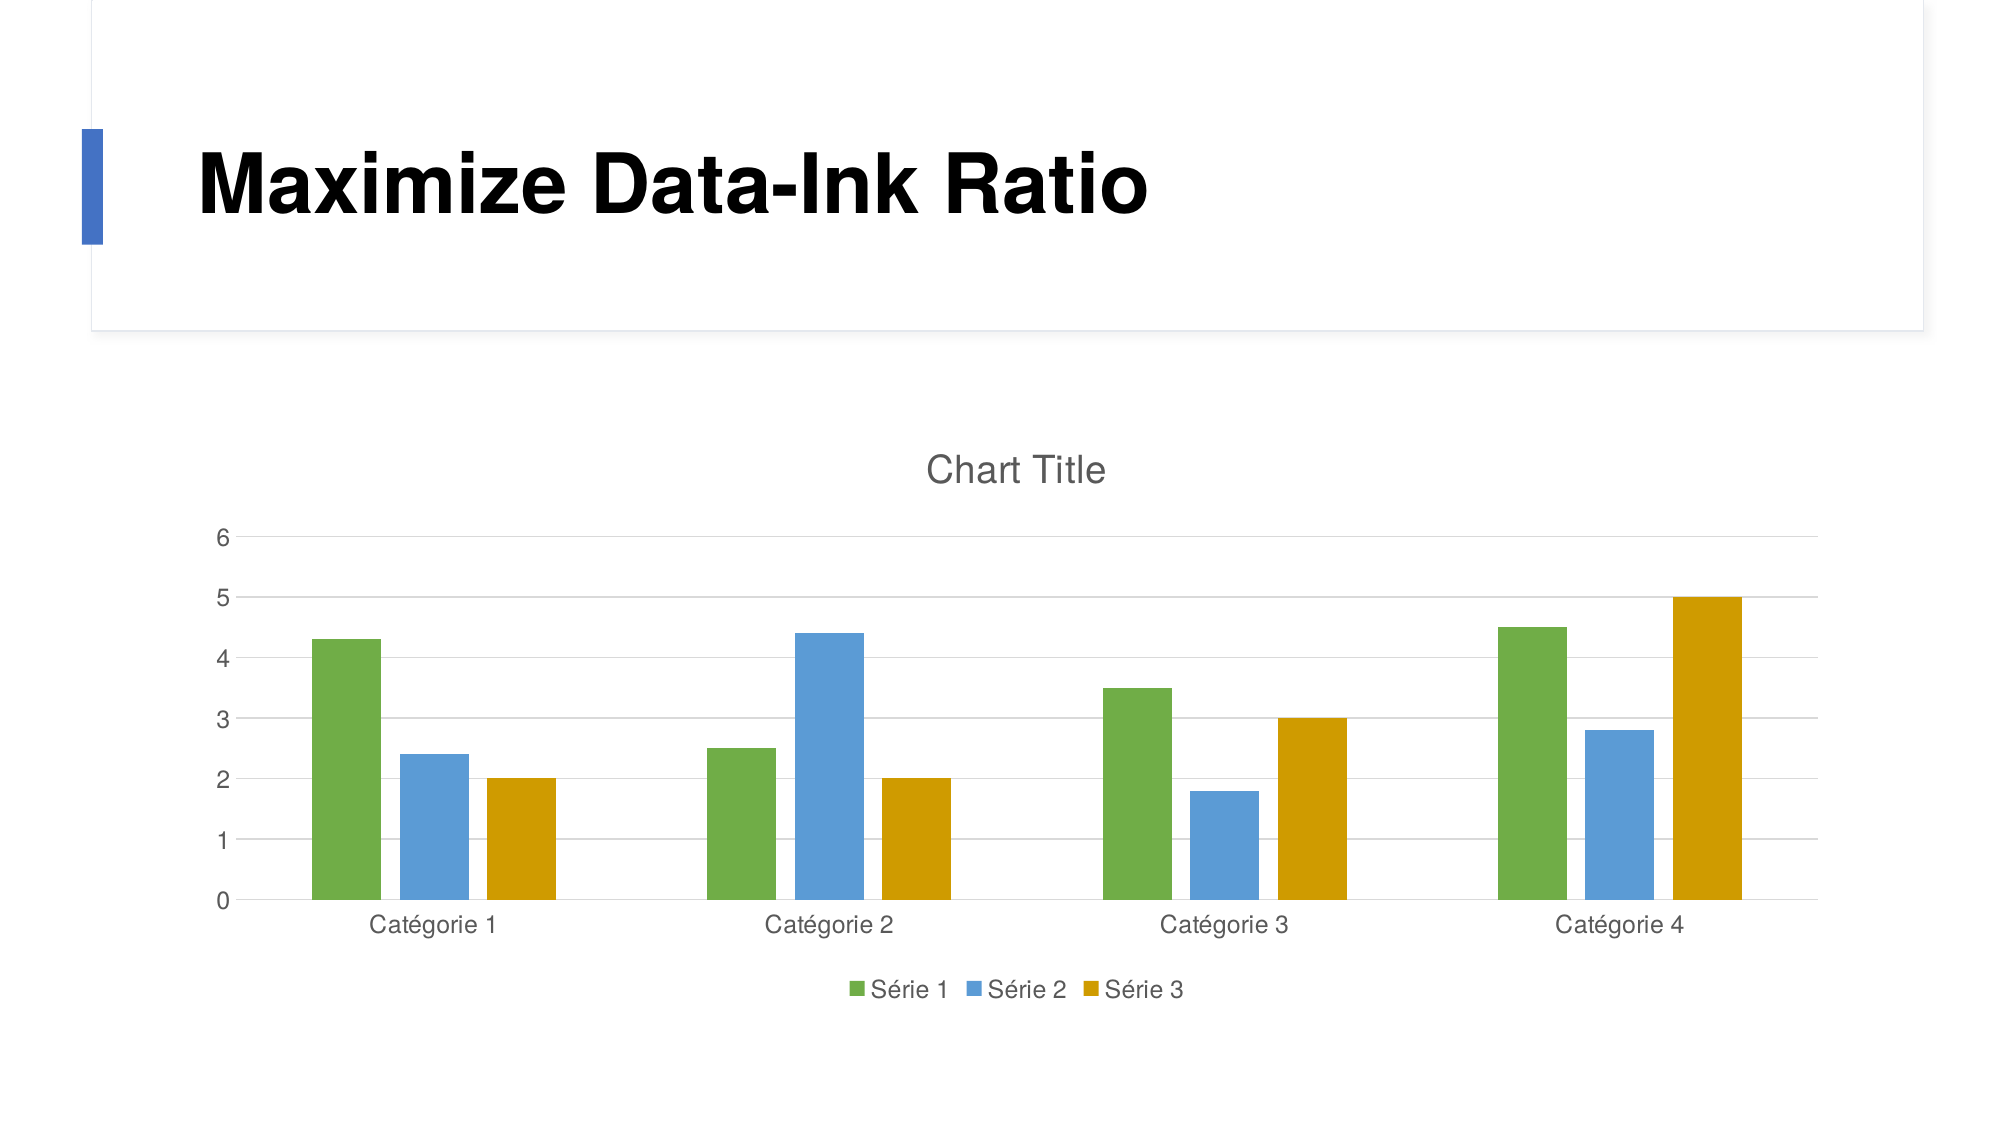

# Maximize Data-Ink Ratio

### Chart:

| Category | Série 1 | Série 2 | Série 3 |
|---|---|---|---|
| Catégorie 1 | 4.3 | 2.4 | 2.0 |
| Catégorie 2 | 2.5 | 4.4 | 2.0 |
| Catégorie 3 | 3.5 | 1.8 | 3.0 |
| Catégorie 4 | 4.5 | 2.8 | 5.0 |